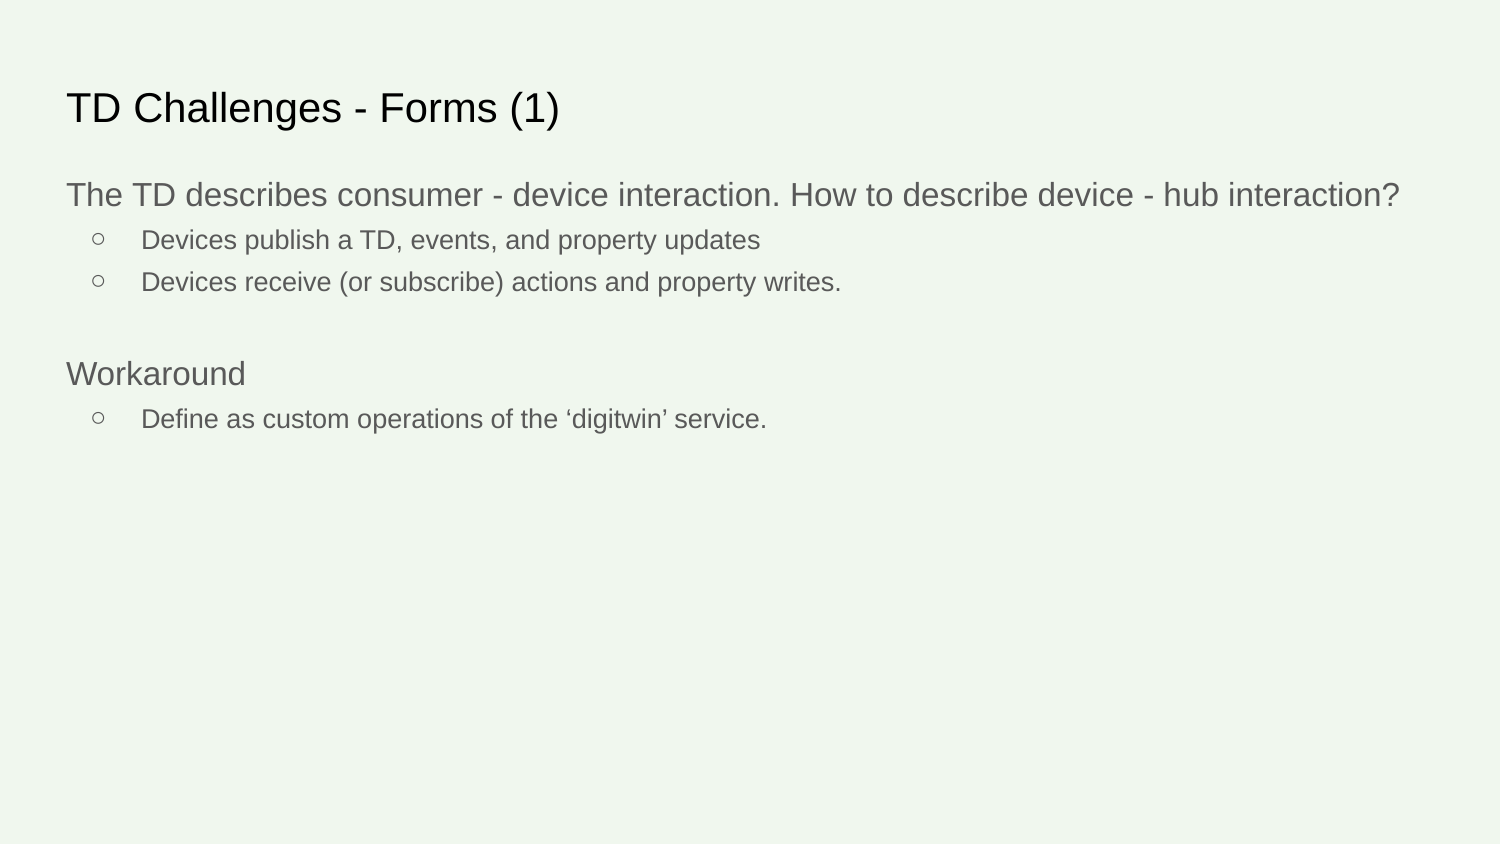

# TD Challenges - Forms (1)
The TD describes consumer - device interaction. How to describe device - hub interaction?
Devices publish a TD, events, and property updates
Devices receive (or subscribe) actions and property writes.
Workaround
Define as custom operations of the ‘digitwin’ service.